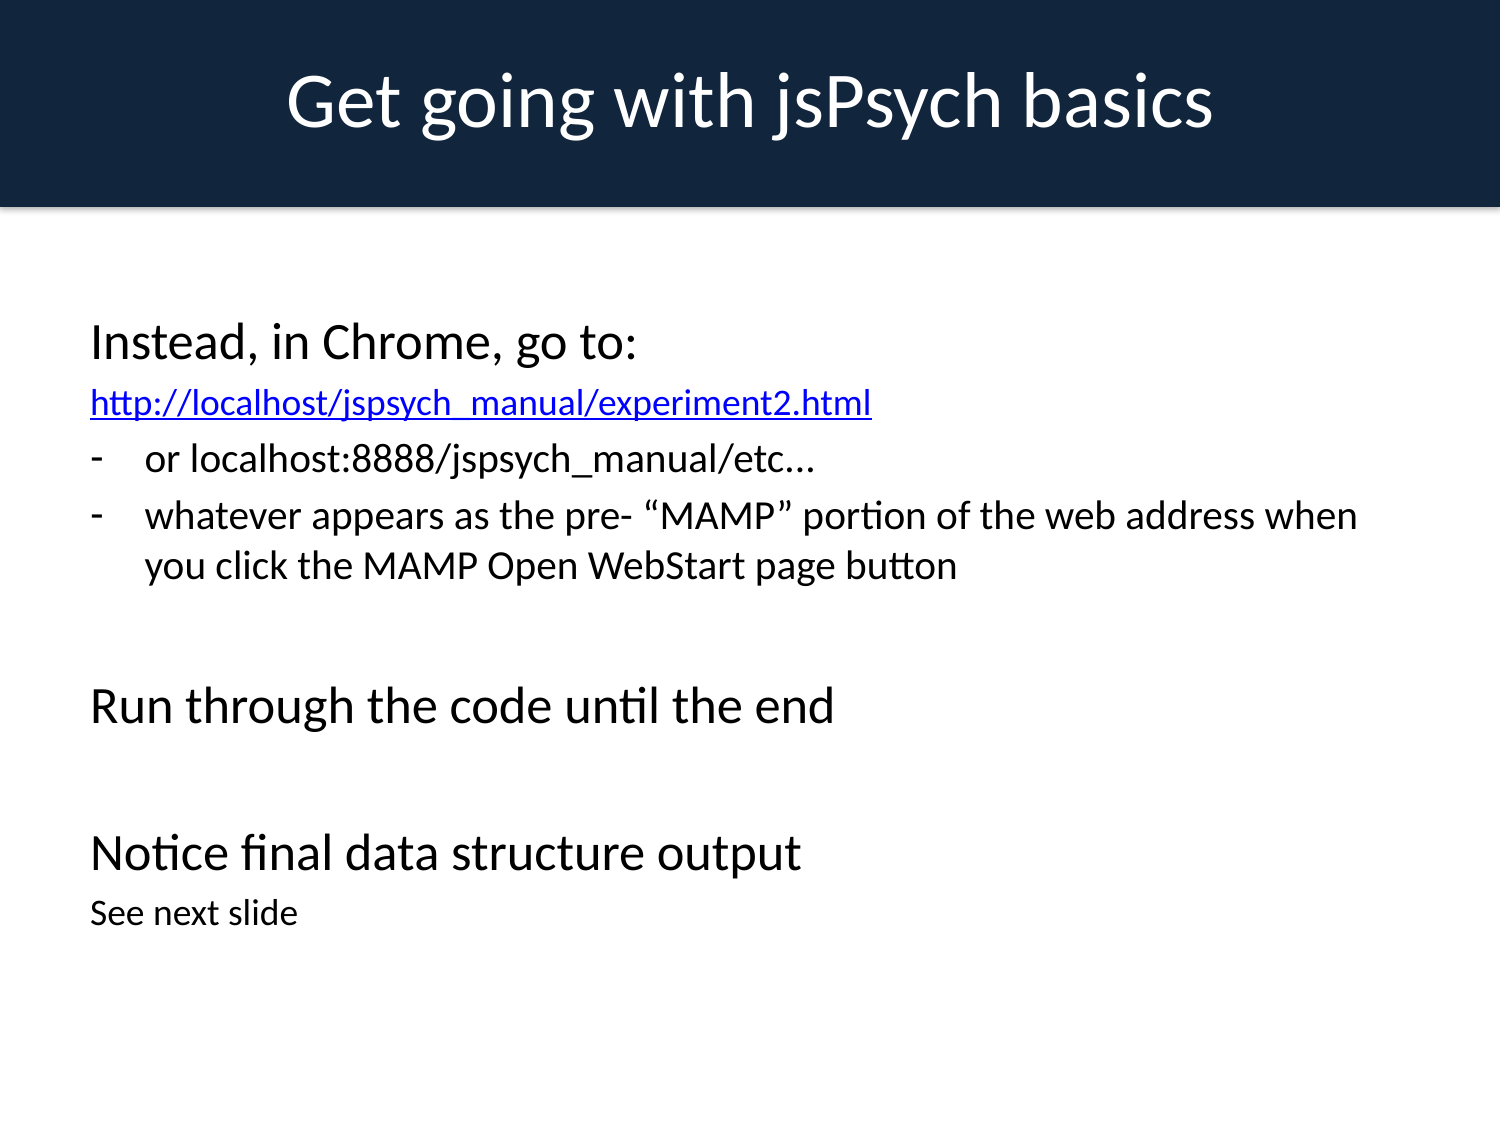

Get going with jsPsych basics
Instead, in Chrome, go to:
http://localhost/jspsych_manual/experiment2.html
or localhost:8888/jspsych_manual/etc...
whatever appears as the pre- “MAMP” portion of the web address when you click the MAMP Open WebStart page button

Run through the code until the end

Notice final data structure output
See next slide